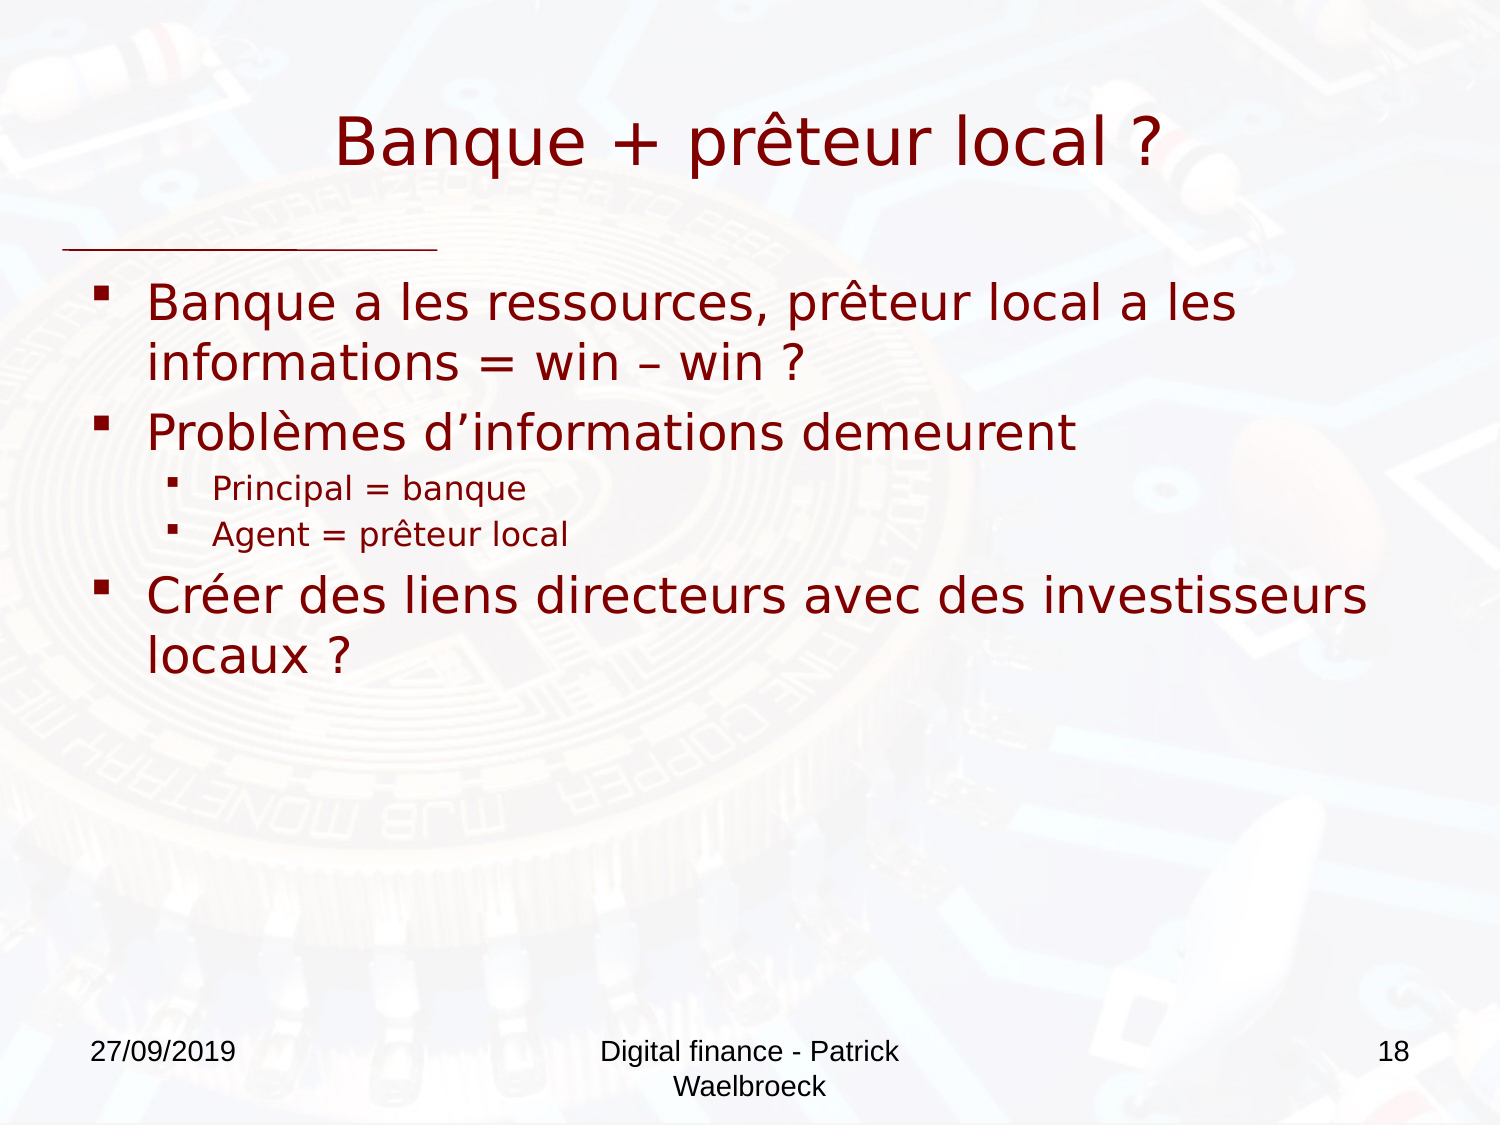

# Banque + prêteur local ?

Banque a les ressources, prêteur local a les informations = win – win ?
Problèmes d’informations demeurent
Principal = banque
Agent = prêteur local
Créer des liens directeurs avec des investisseurs locaux ?
27/09/2019
Digital finance - Patrick Waelbroeck
18